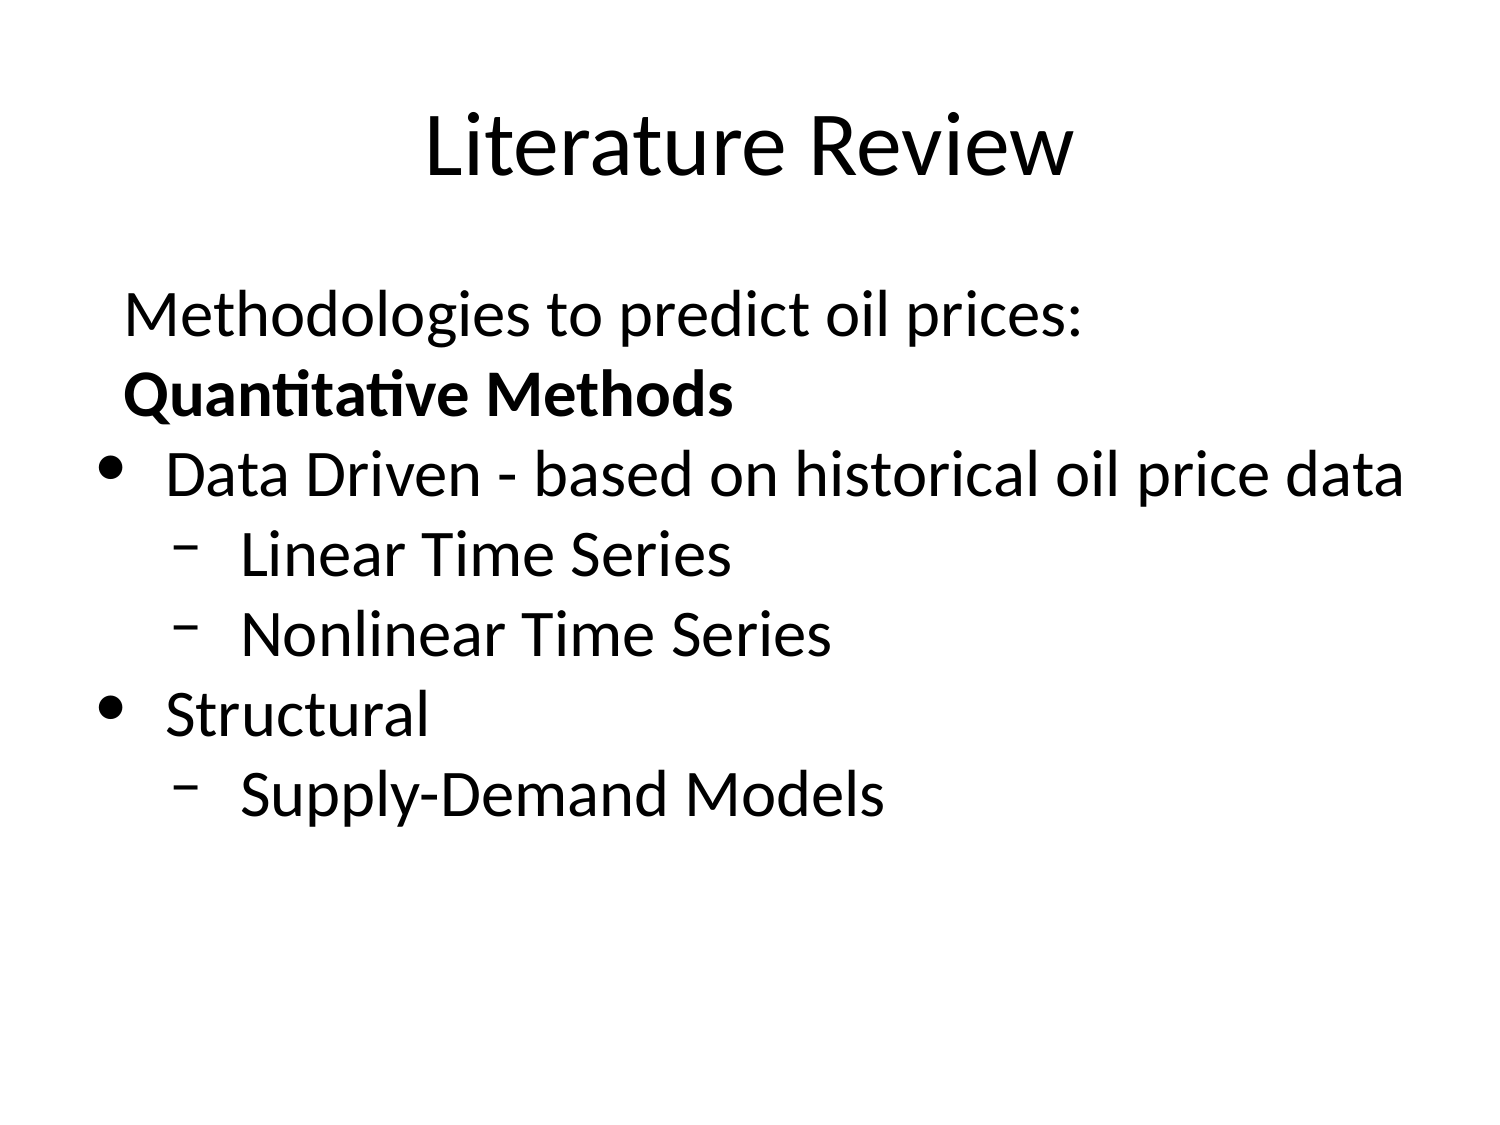

# Literature Review
Methodologies to predict oil prices:
Quantitative Methods
Data Driven - based on historical oil price data
Linear Time Series
Nonlinear Time Series
Structural
Supply-Demand Models